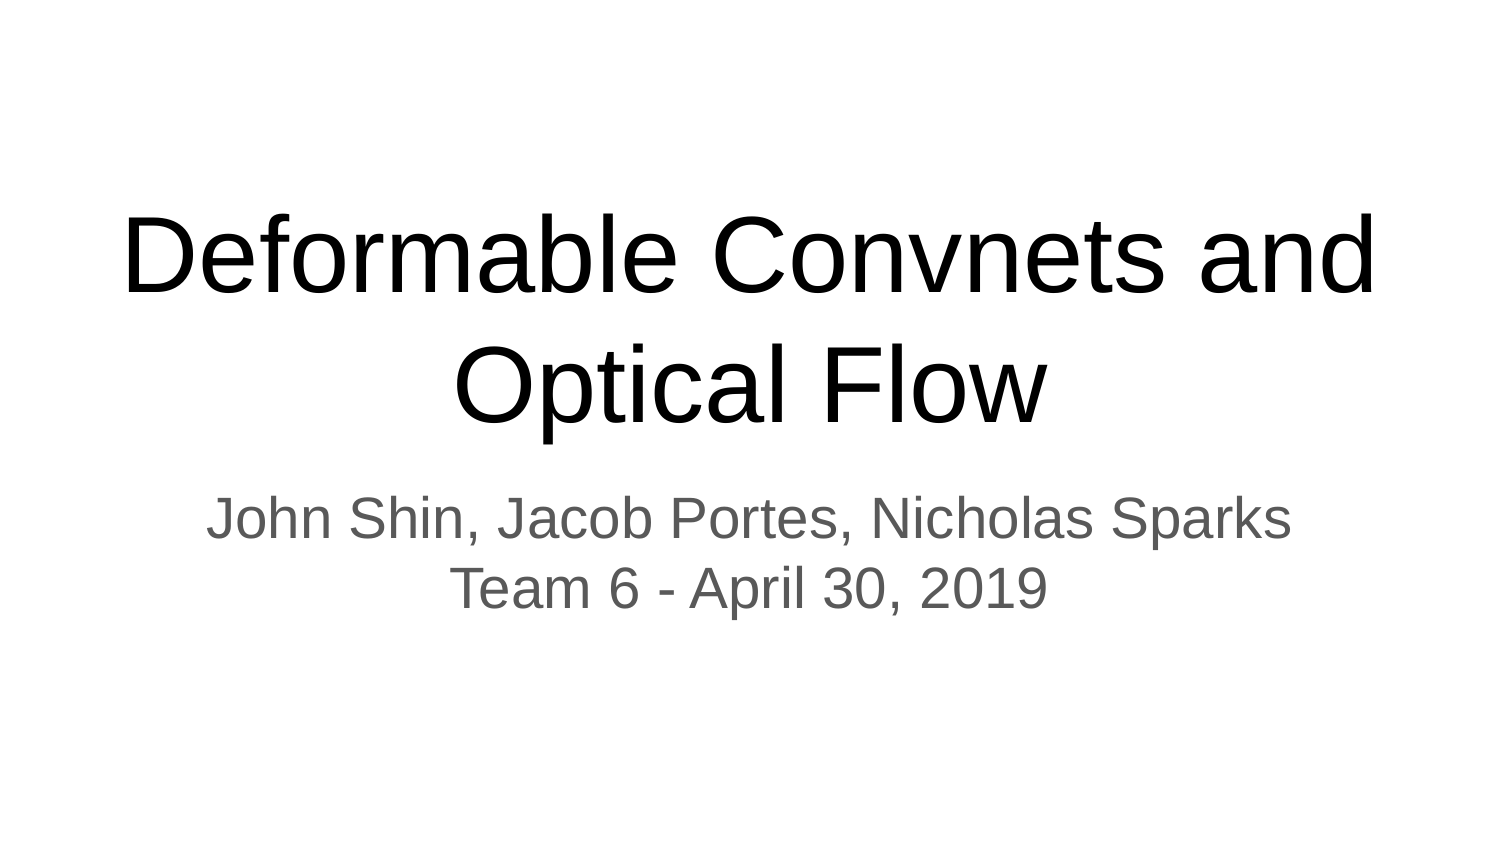

# Deformable Convnets and Optical Flow
John Shin, Jacob Portes, Nicholas Sparks
Team 6 - April 30, 2019